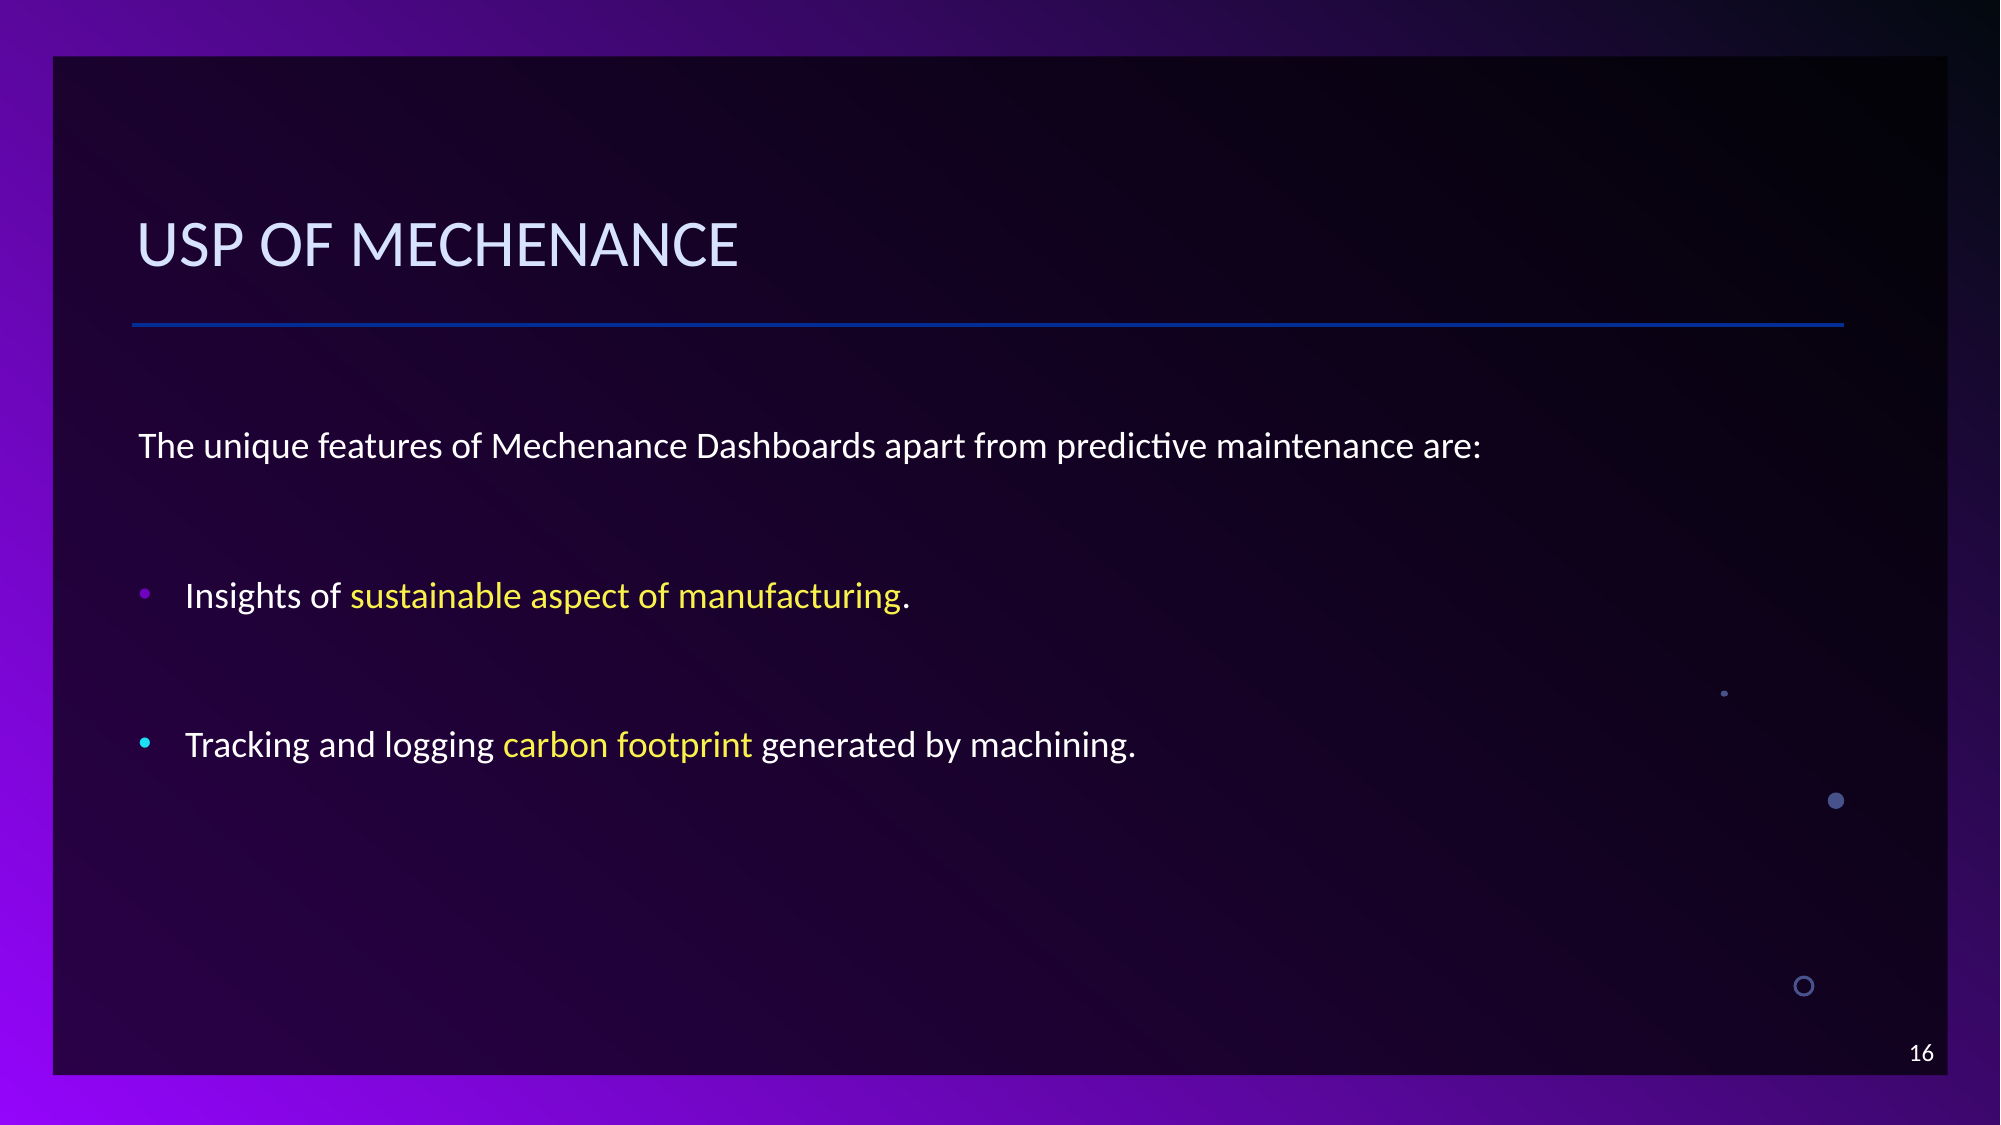

# USP of mechenance
The unique features of Mechenance Dashboards apart from predictive maintenance are:

Insights of sustainable aspect of manufacturing.

Tracking and logging carbon footprint generated by machining.
16